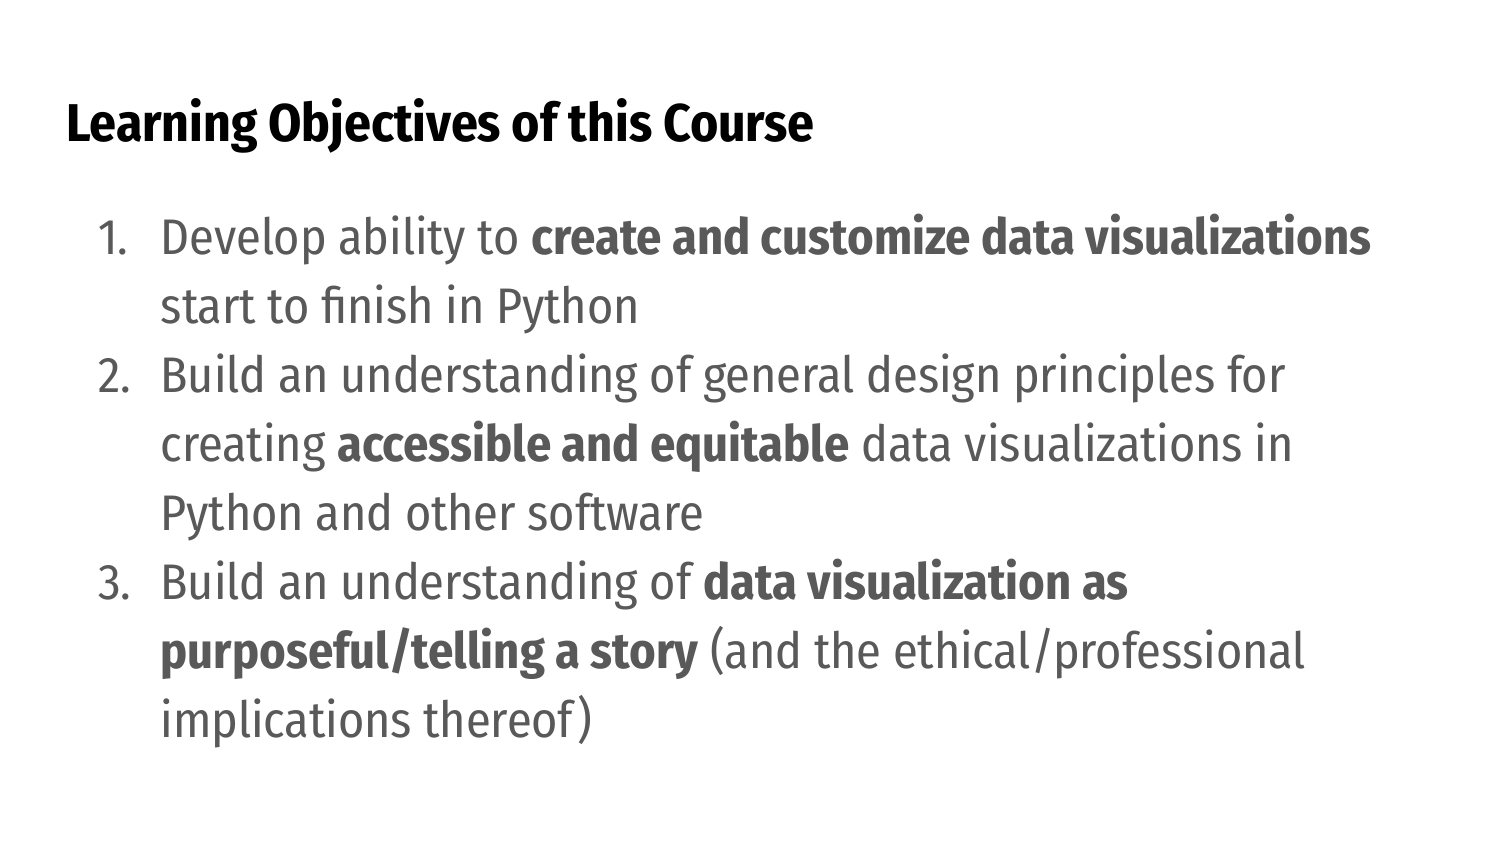

# Learning Objectives of this Course
Develop ability to create and customize data visualizations start to finish in Python
Build an understanding of general design principles for creating accessible and equitable data visualizations in Python and other software
Build an understanding of data visualization as purposeful/telling a story (and the ethical/professional implications thereof)